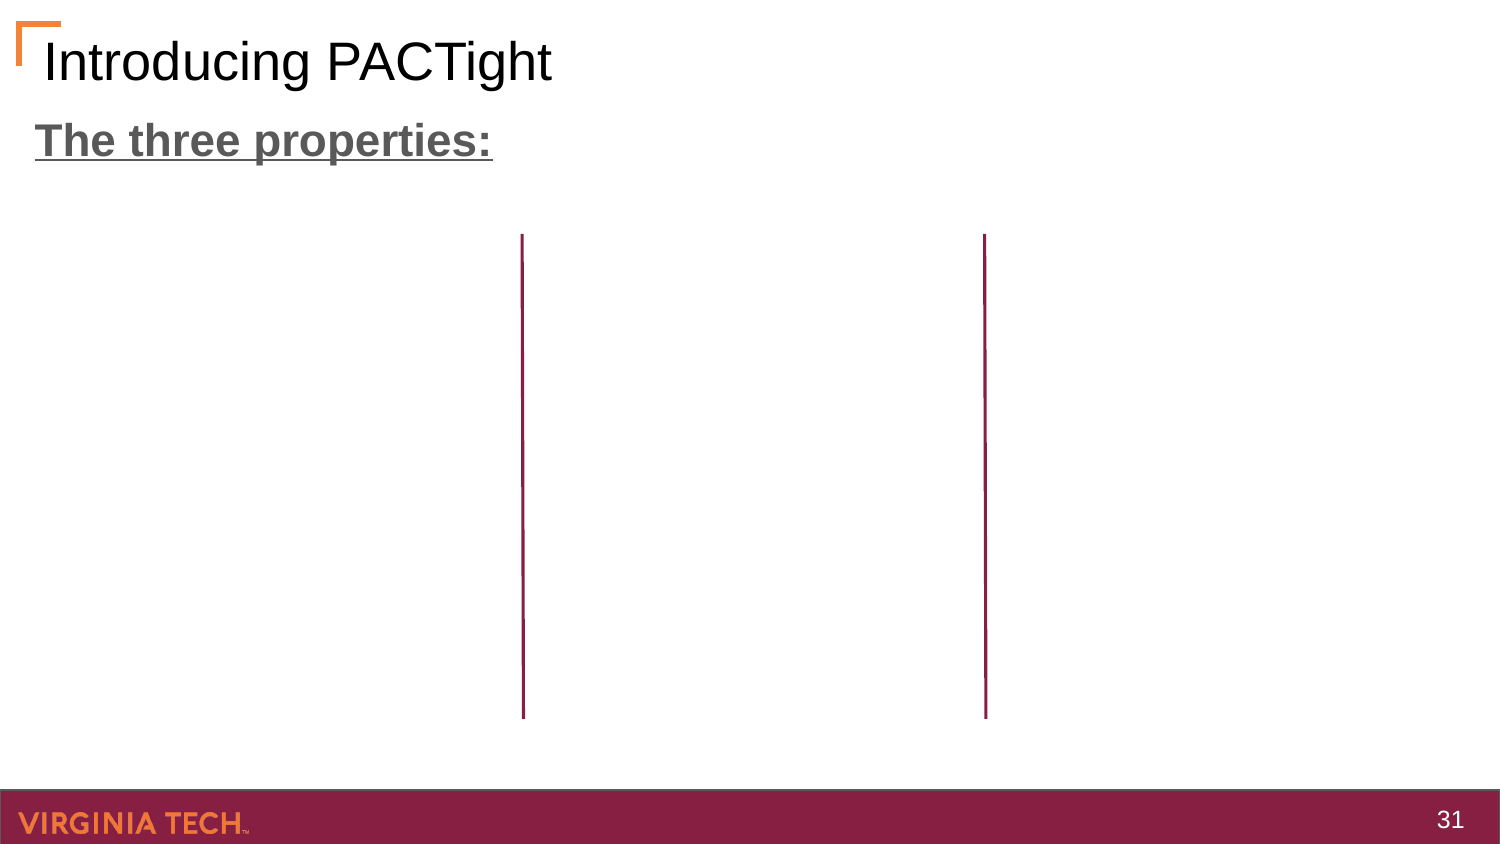

# Introducing PACTight
The three properties:
31
31